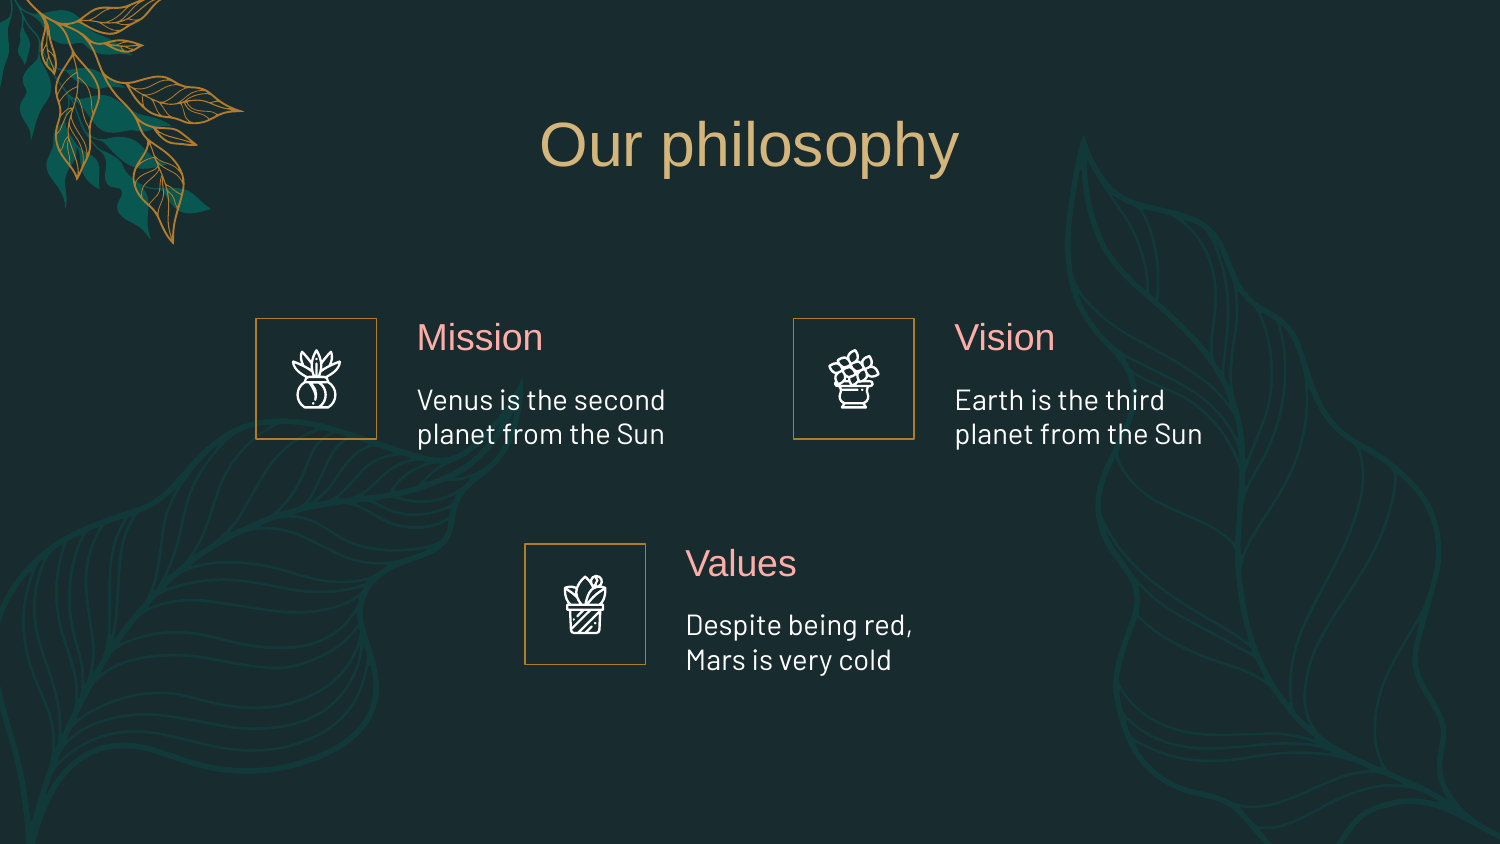

Our philosophy
Vision
# Mission

Venus is the second planet from the Sun
Earth is the third planet from the Sun
Values

Despite being red, Mars is very cold